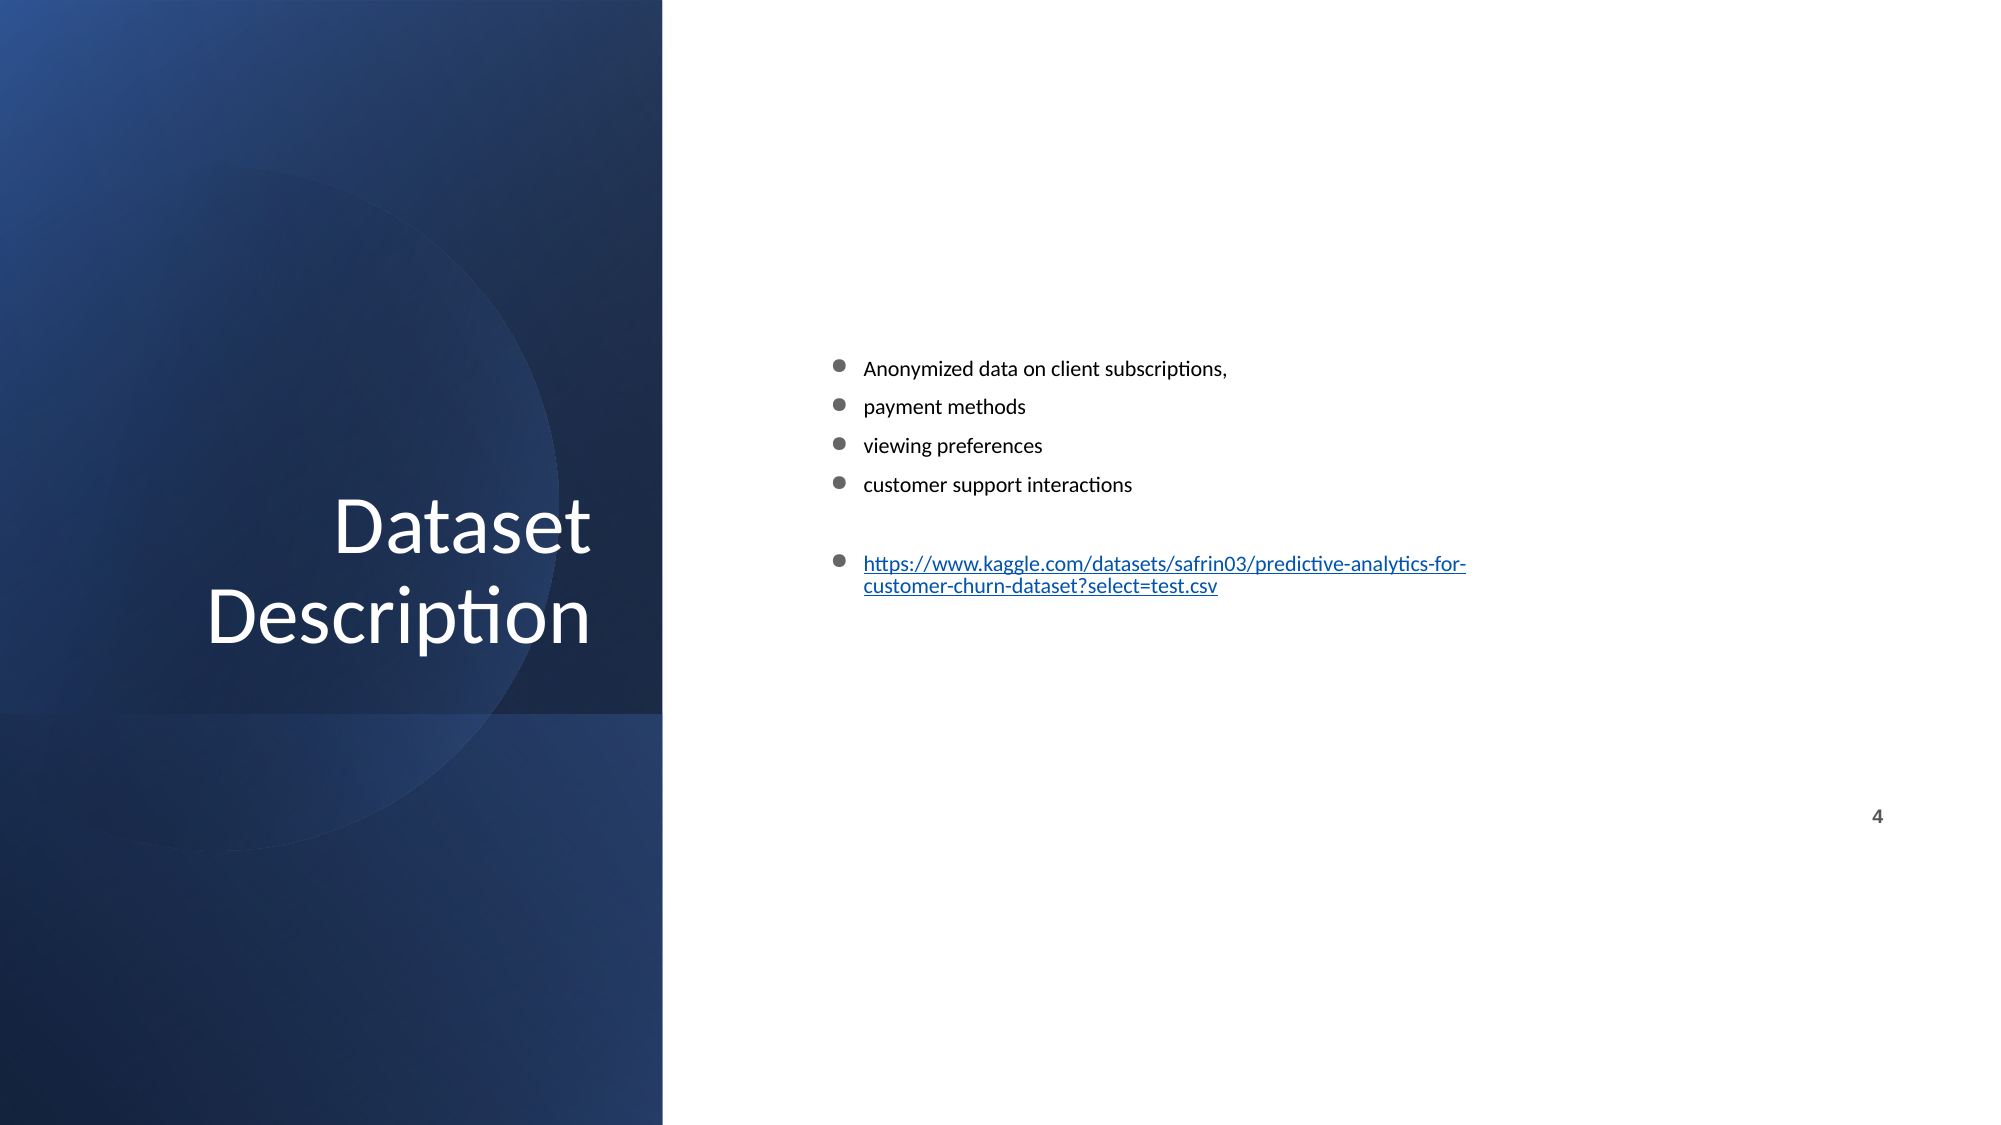

Dataset Description

Anonymized data on client subscriptions,
payment methods
viewing preferences
customer support interactions

https://www.kaggle.com/datasets/safrin03/predictive-analytics-for-customer-churn-dataset?select=test.csv

4